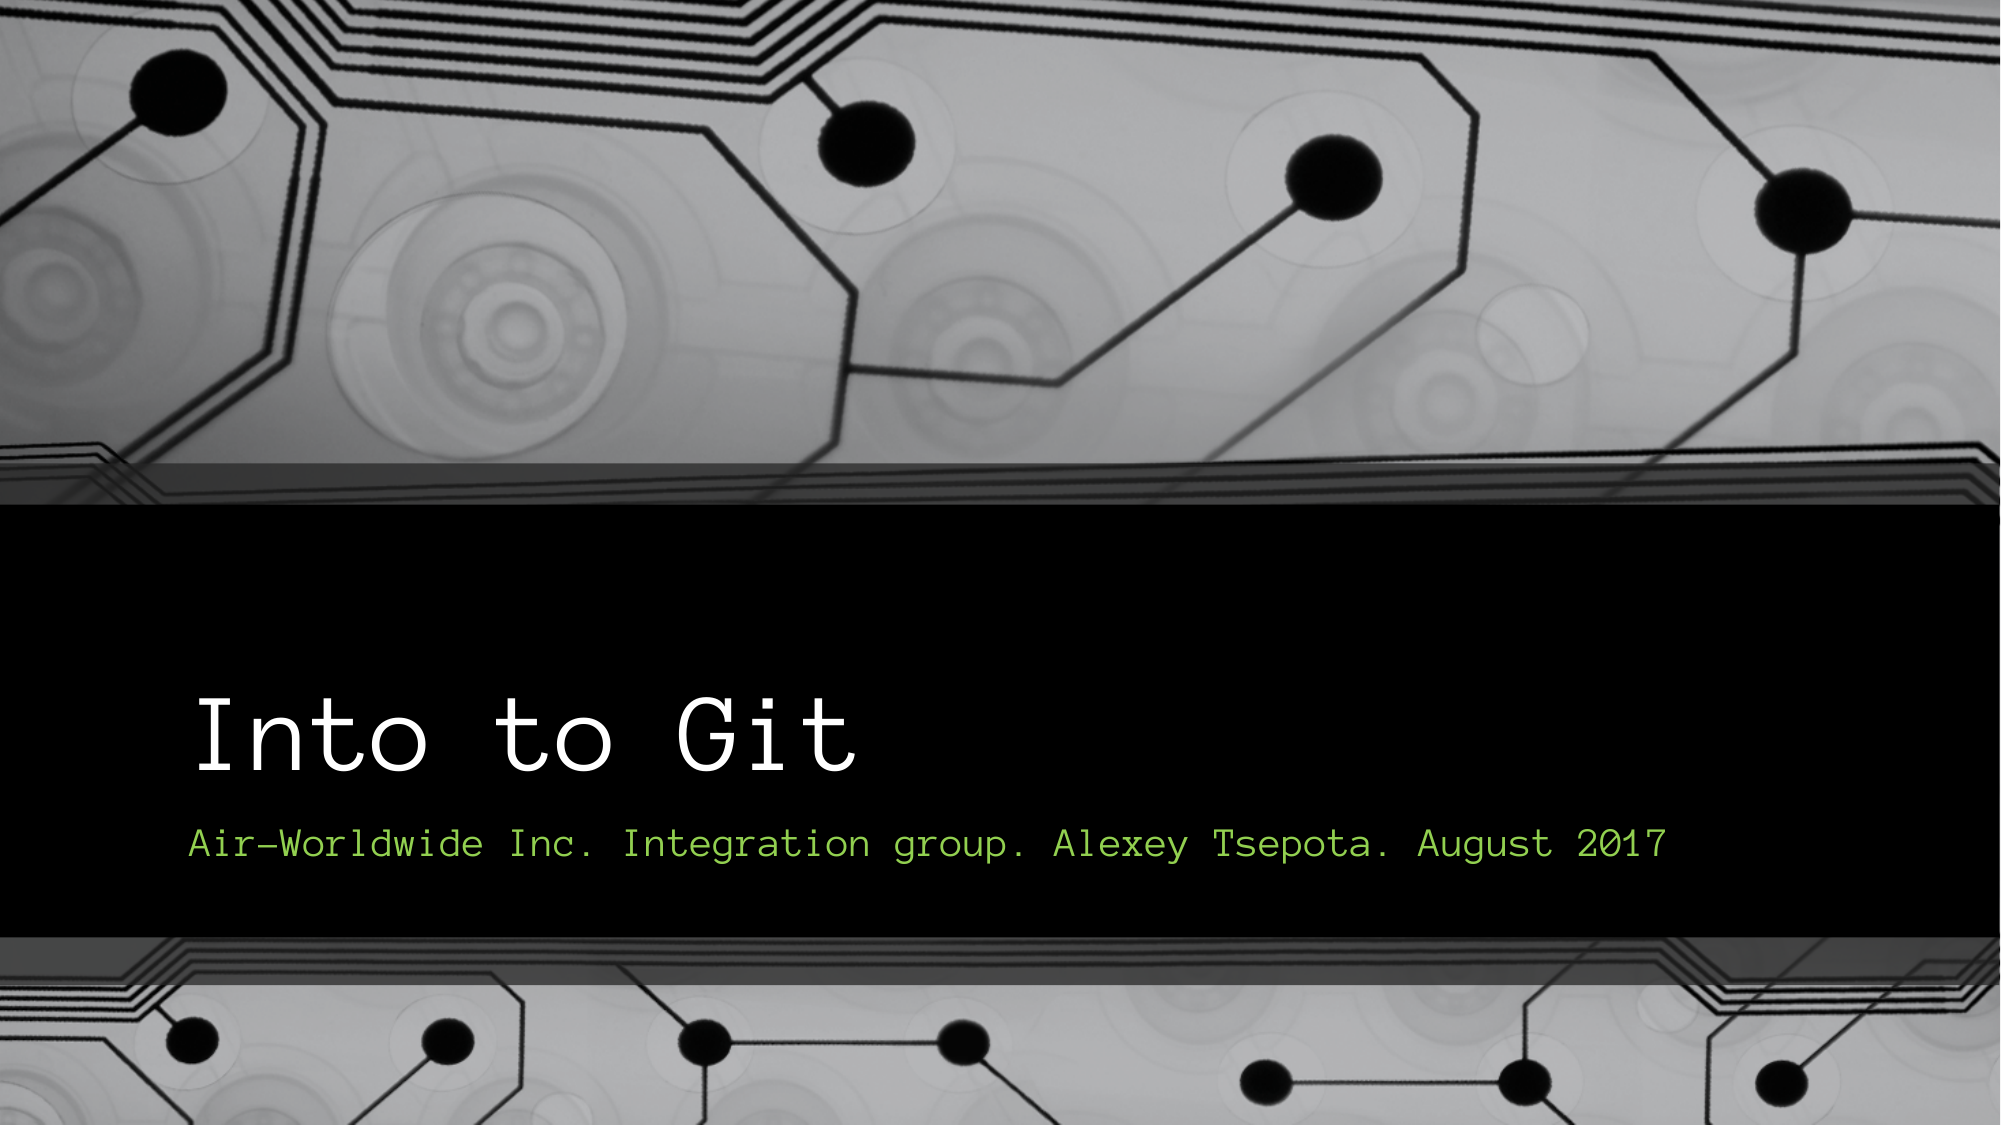

# Into to Git
Air-Worldwide Inc. Integration group. Alexey Tsepota. August 2017